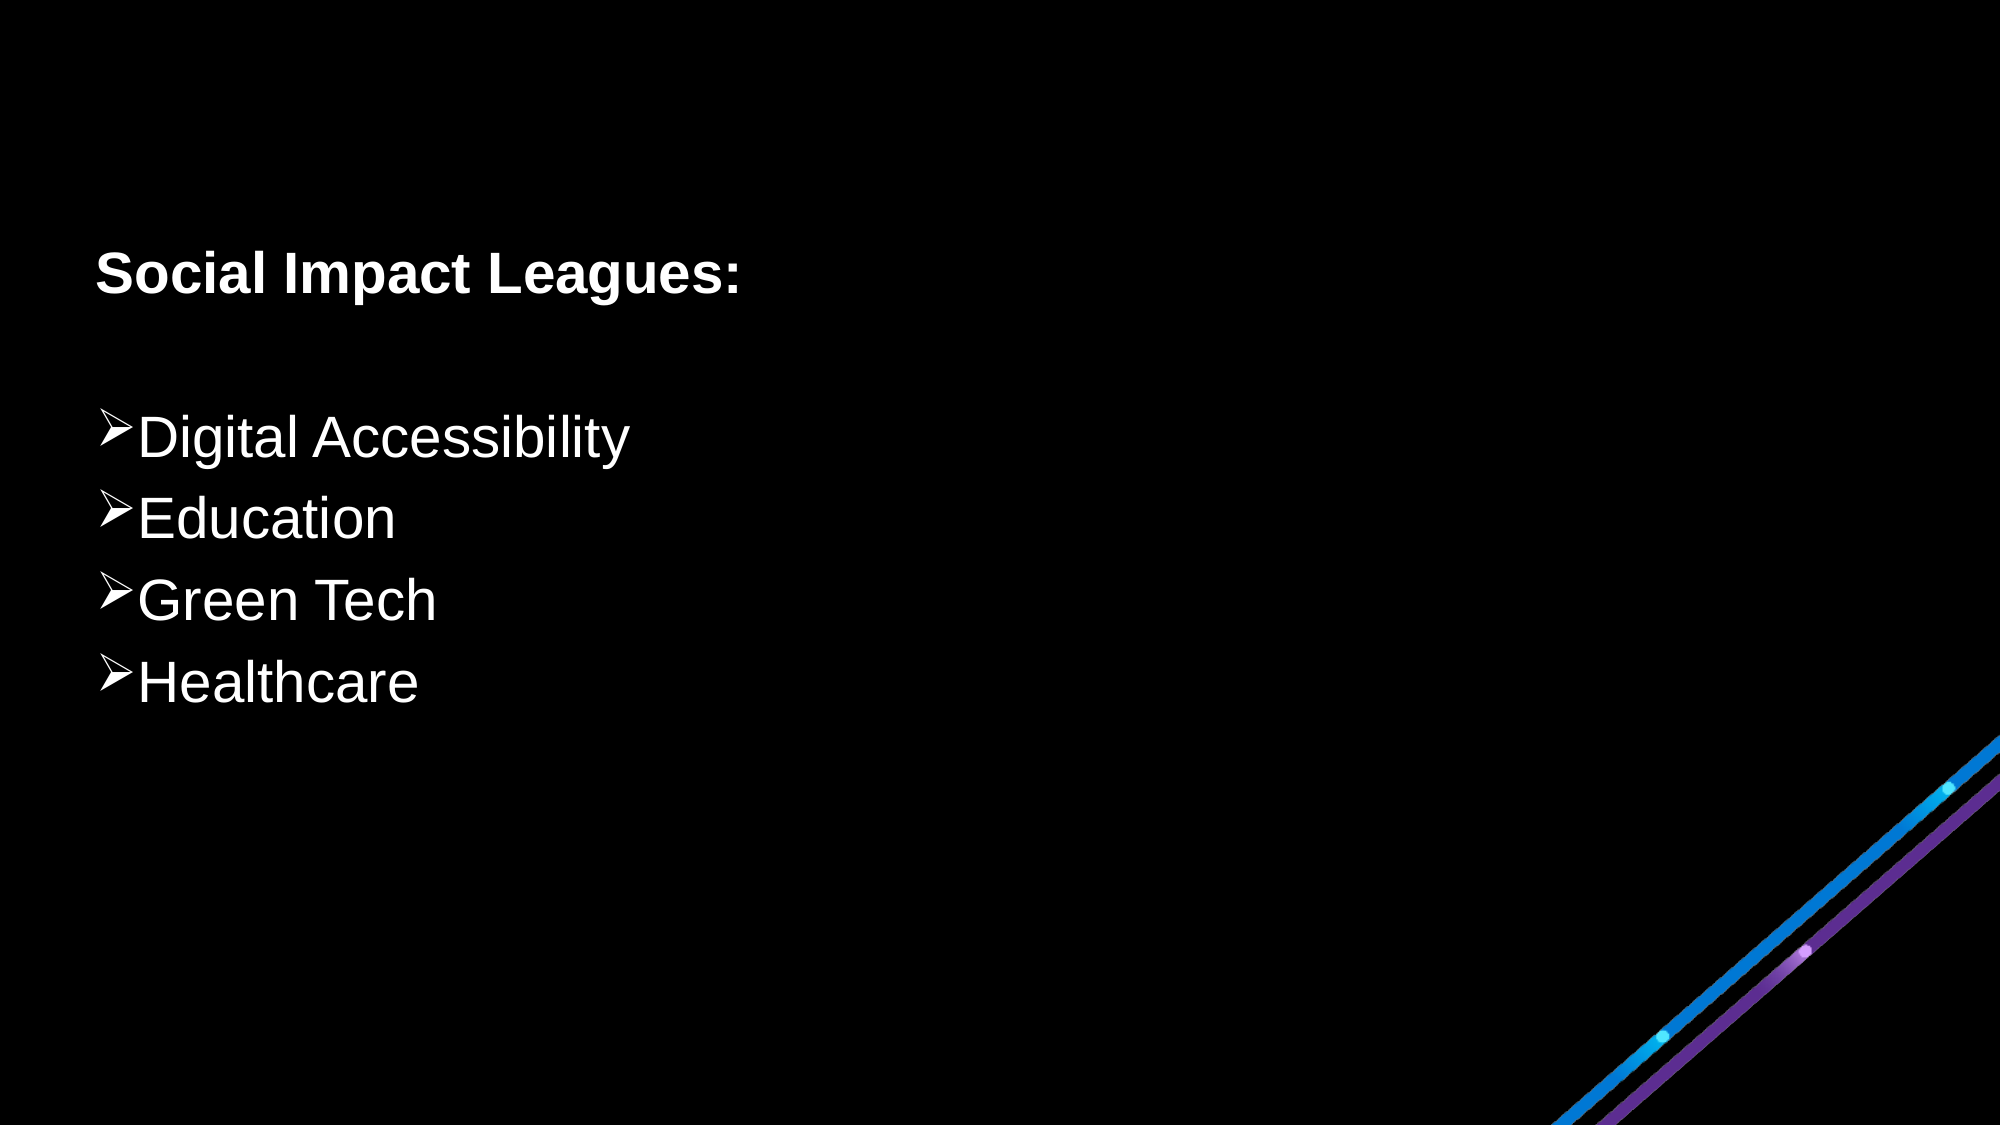

Social Impact Leagues:

Digital Accessibility
Education
Green Tech
Healthcare